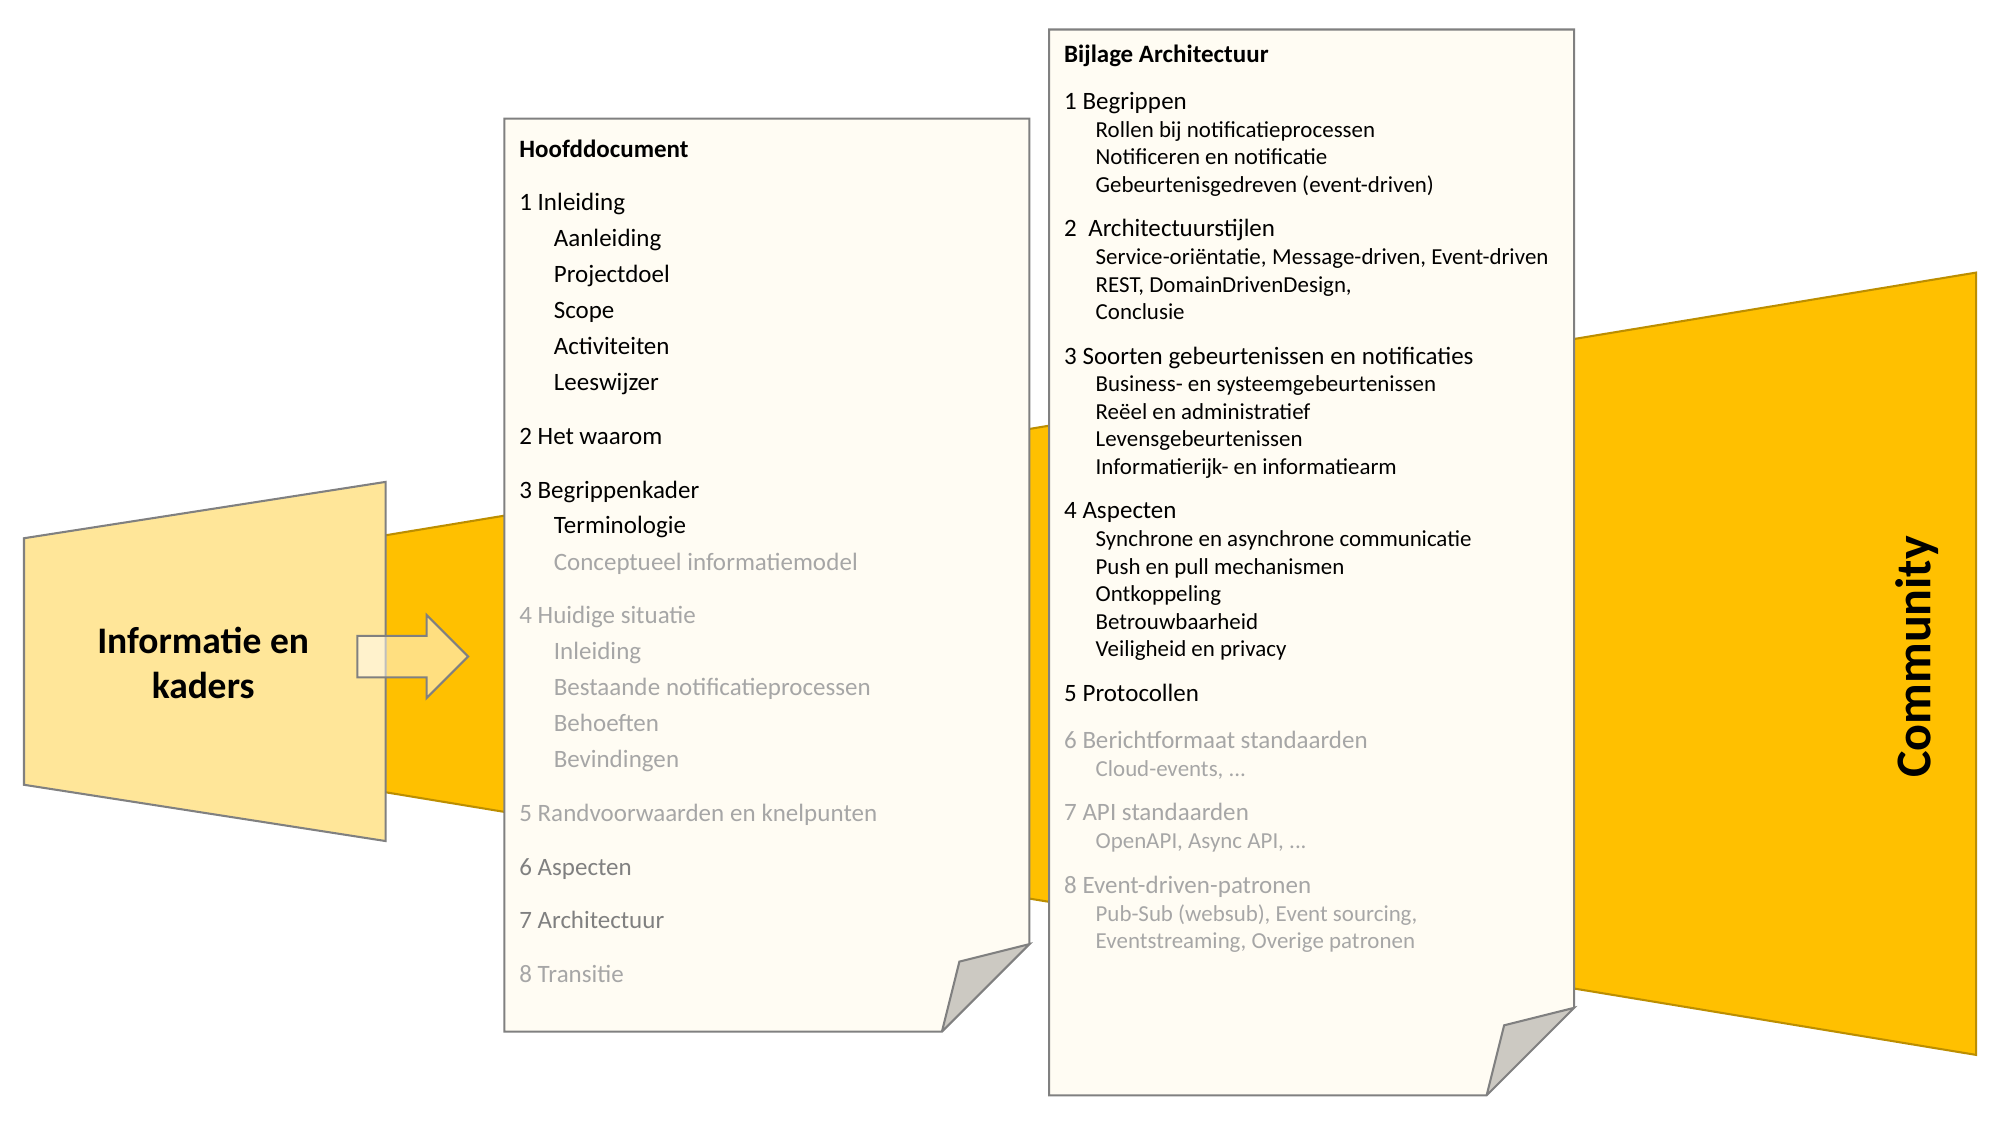

Bijlage Architectuur

1 Begrippen
      Rollen bij notificatieprocessen
      Notificeren en notificatie
      Gebeurtenisgedreven (event-driven)

2  Architectuurstijlen
      Service-oriëntatie, Message-driven, Event-driven
      REST, DomainDrivenDesign,
      Conclusie

3 Soorten gebeurtenissen en notificaties
      Business- en systeemgebeurtenissen
      Reëel en administratief
      Levensgebeurtenissen
      Informatierijk- en informatiearm

4 Aspecten
      Synchrone en asynchrone communicatie
      Push en pull mechanismen
      Ontkoppeling
      Betrouwbaarheid
      Veiligheid en privacy

5 Protocollen

6 Berichtformaat standaarden
      Cloud-events, ...

7 API standaarden
      OpenAPI, Async API, ...

8 Event-driven-patronen
      Pub-Sub (websub), Event sourcing,
      Eventstreaming, Overige patronen
Hoofddocument

1 Inleiding
      Aanleiding
      Projectdoel
      Scope
      Activiteiten
      Leeswijzer

2 Het waarom

3 Begrippenkader
      Terminologie
      Conceptueel informatiemodel

4 Huidige situatie
      Inleiding
      Bestaande notificatieprocessen
      Behoeften
      Bevindingen

5 Randvoorwaarden en knelpunten

6 Aspecten

7 Architectuur

8 Transitie

Community

Informatie en
kaders